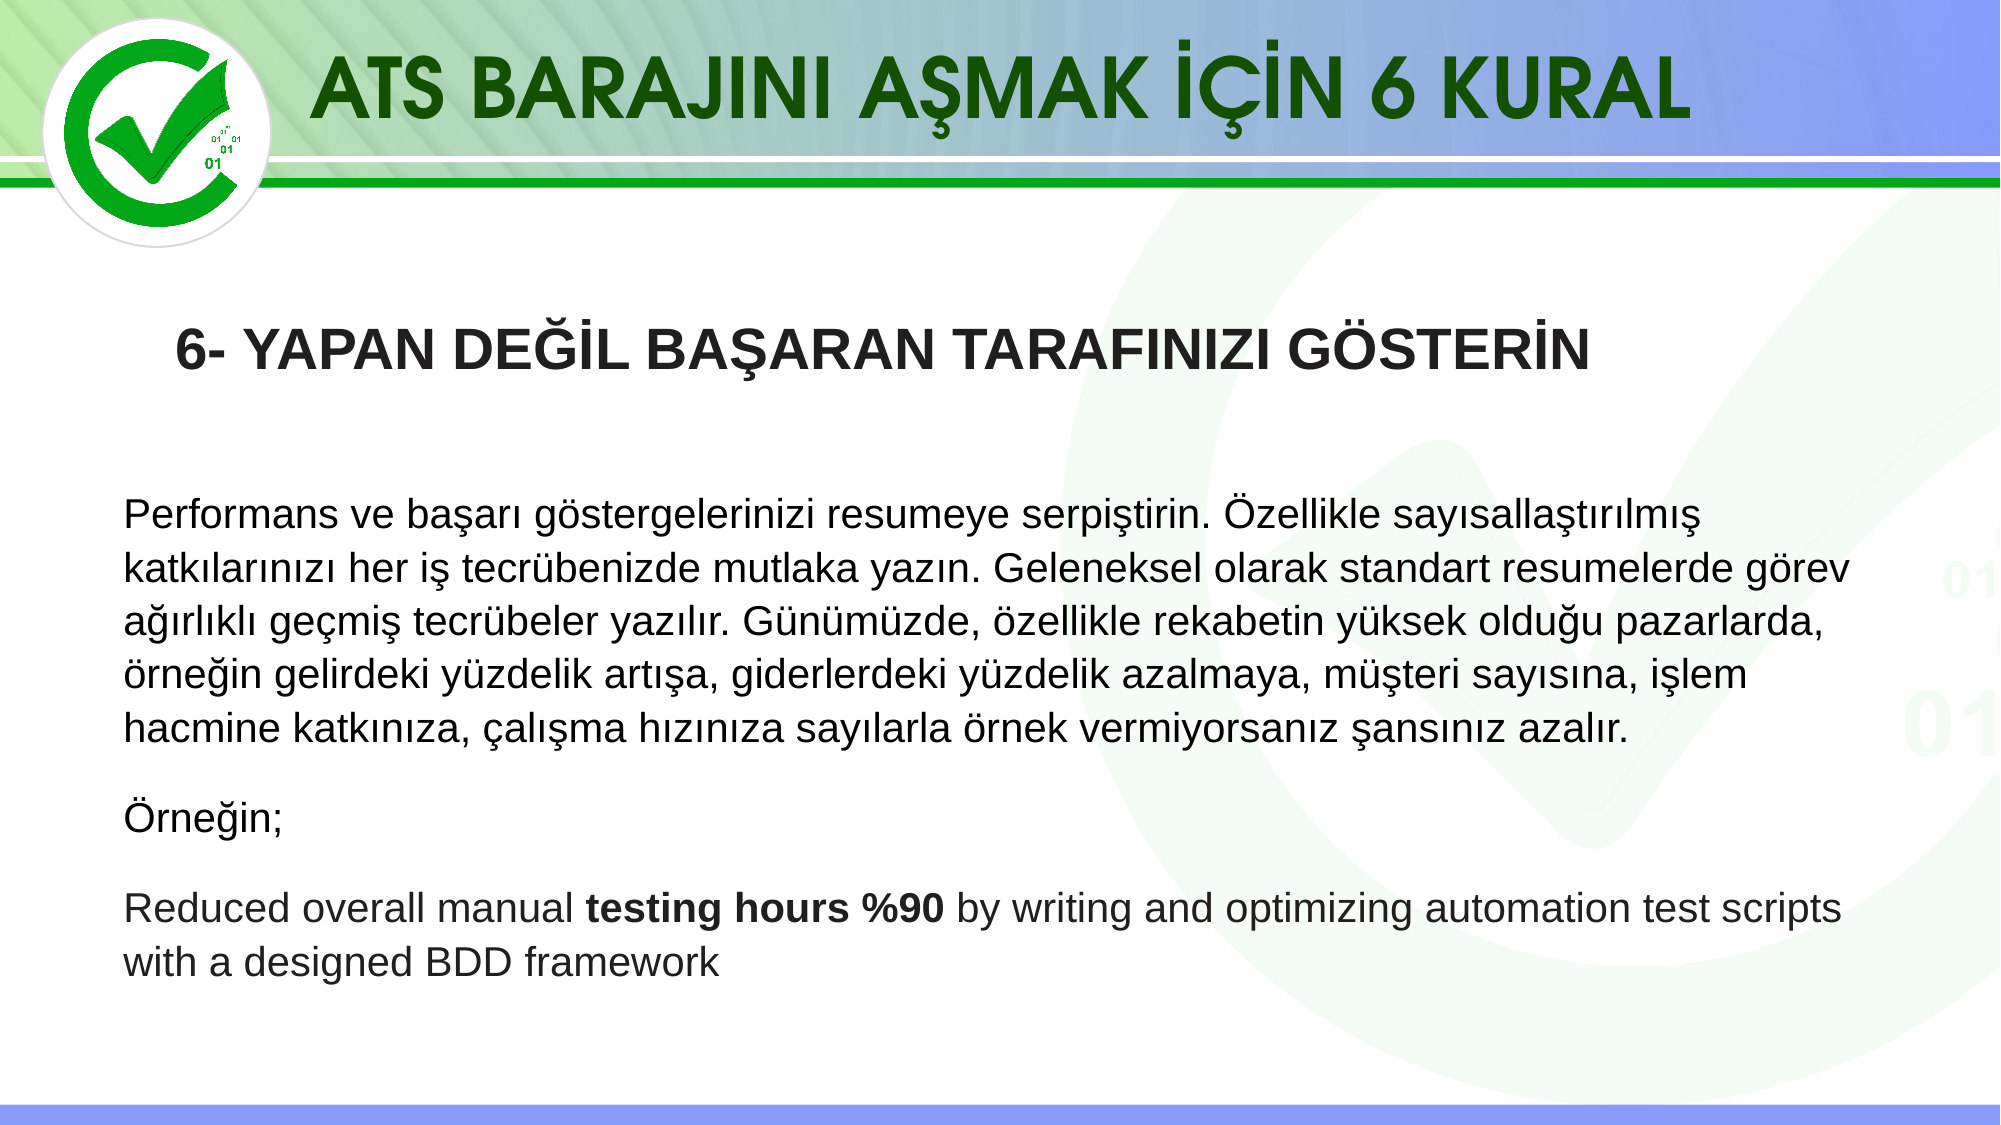

ATS BARAJINI AŞMAK İÇİN 6 KURAL

6- YAPAN DEĞİL BAŞARAN TARAFINIZI GÖSTERİN

Performans ve başarı göstergelerinizi resumeye serpiştirin. Özellikle sayısallaştırılmış katkılarınızı her iş tecrübenizde mutlaka yazın. Geleneksel olarak standart resumelerde görev ağırlıklı geçmiş tecrübeler yazılır. Günümüzde, özellikle rekabetin yüksek olduğu pazarlarda, örneğin gelirdeki yüzdelik artışa, giderlerdeki yüzdelik azalmaya, müşteri sayısına, işlem hacmine katkınıza, çalışma hızınıza sayılarla örnek vermiyorsanız şansınız azalır.
Örneğin;
Reduced overall manual testing hours %90 by writing and optimizing automation test scripts with a designed BDD framework